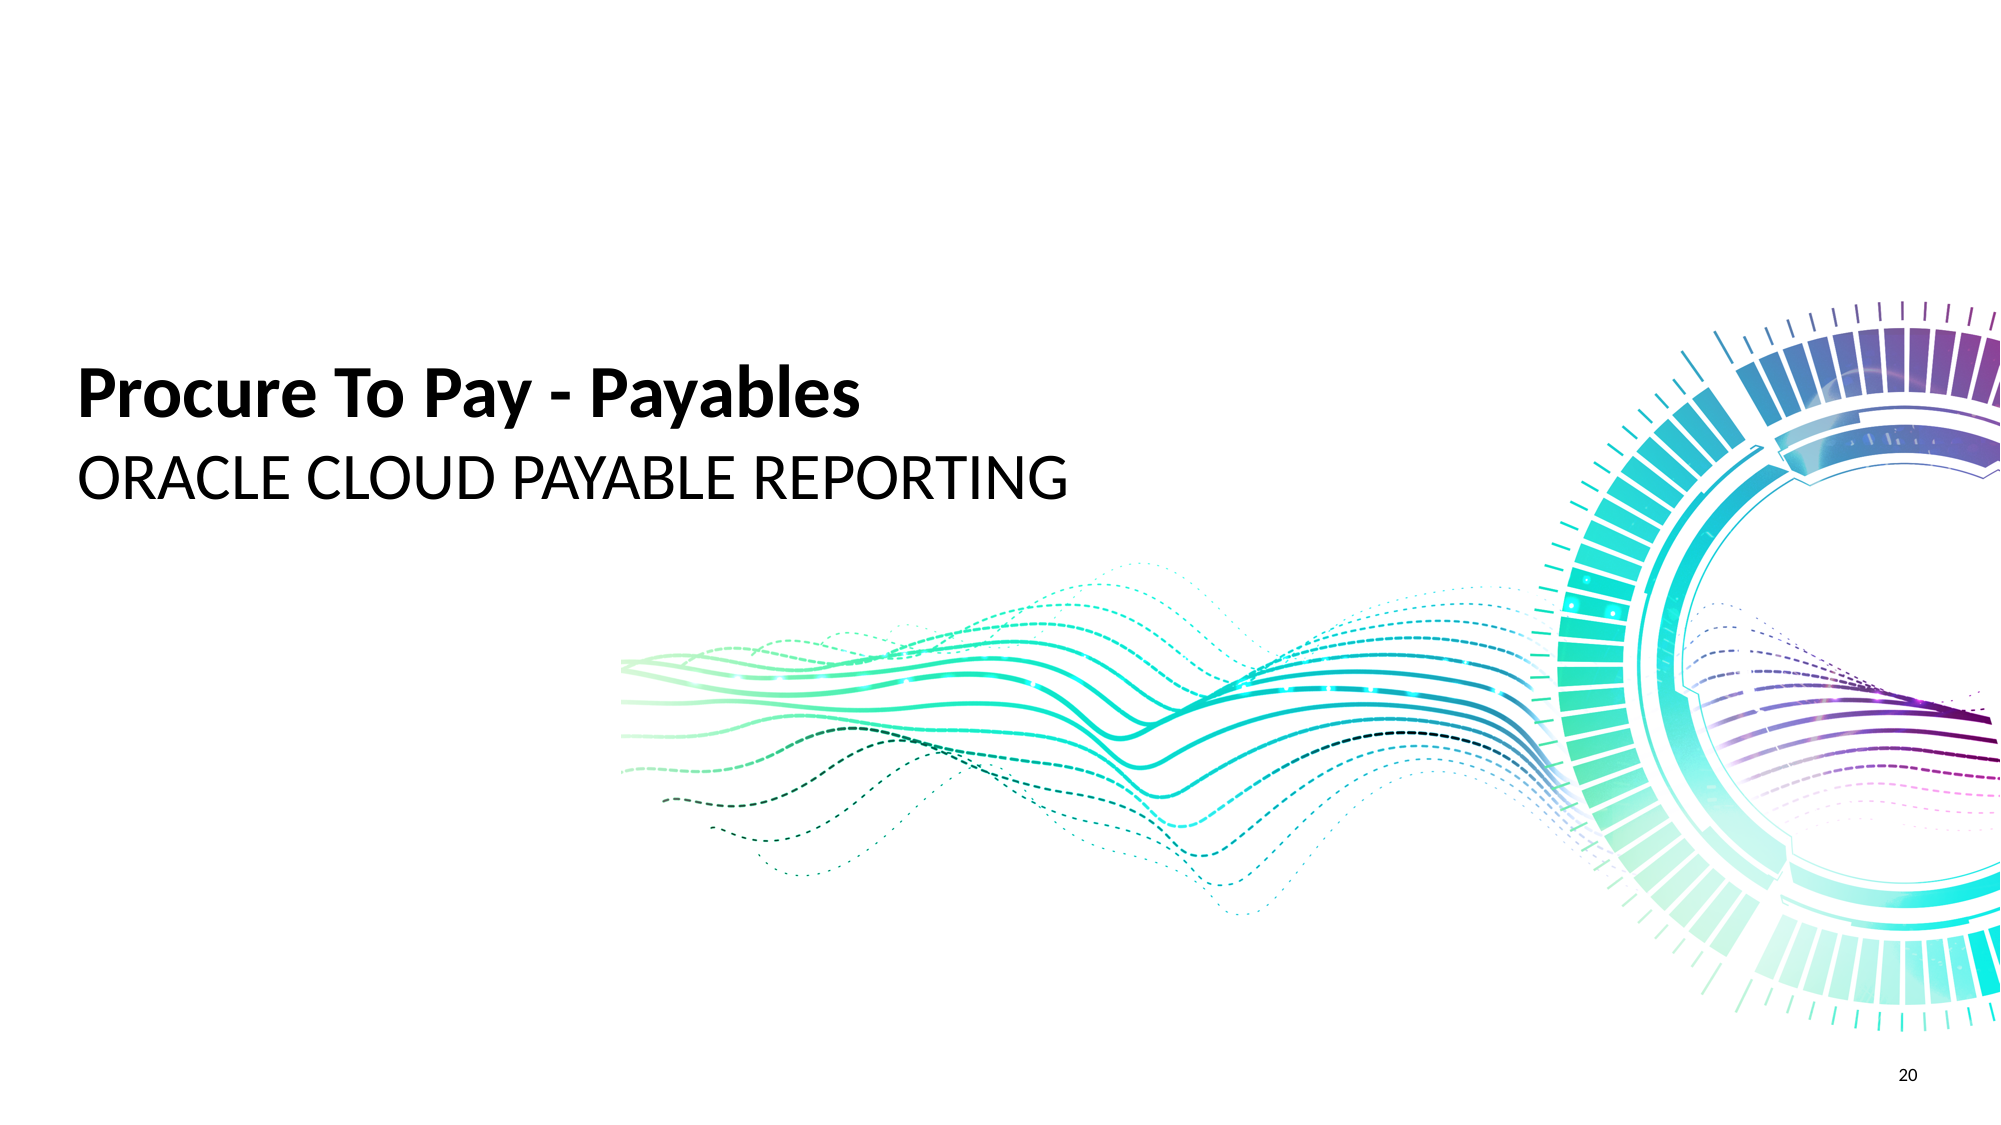

# Procure To Pay - Payables
ORACLE CLOUD PAYABLE REPORTING